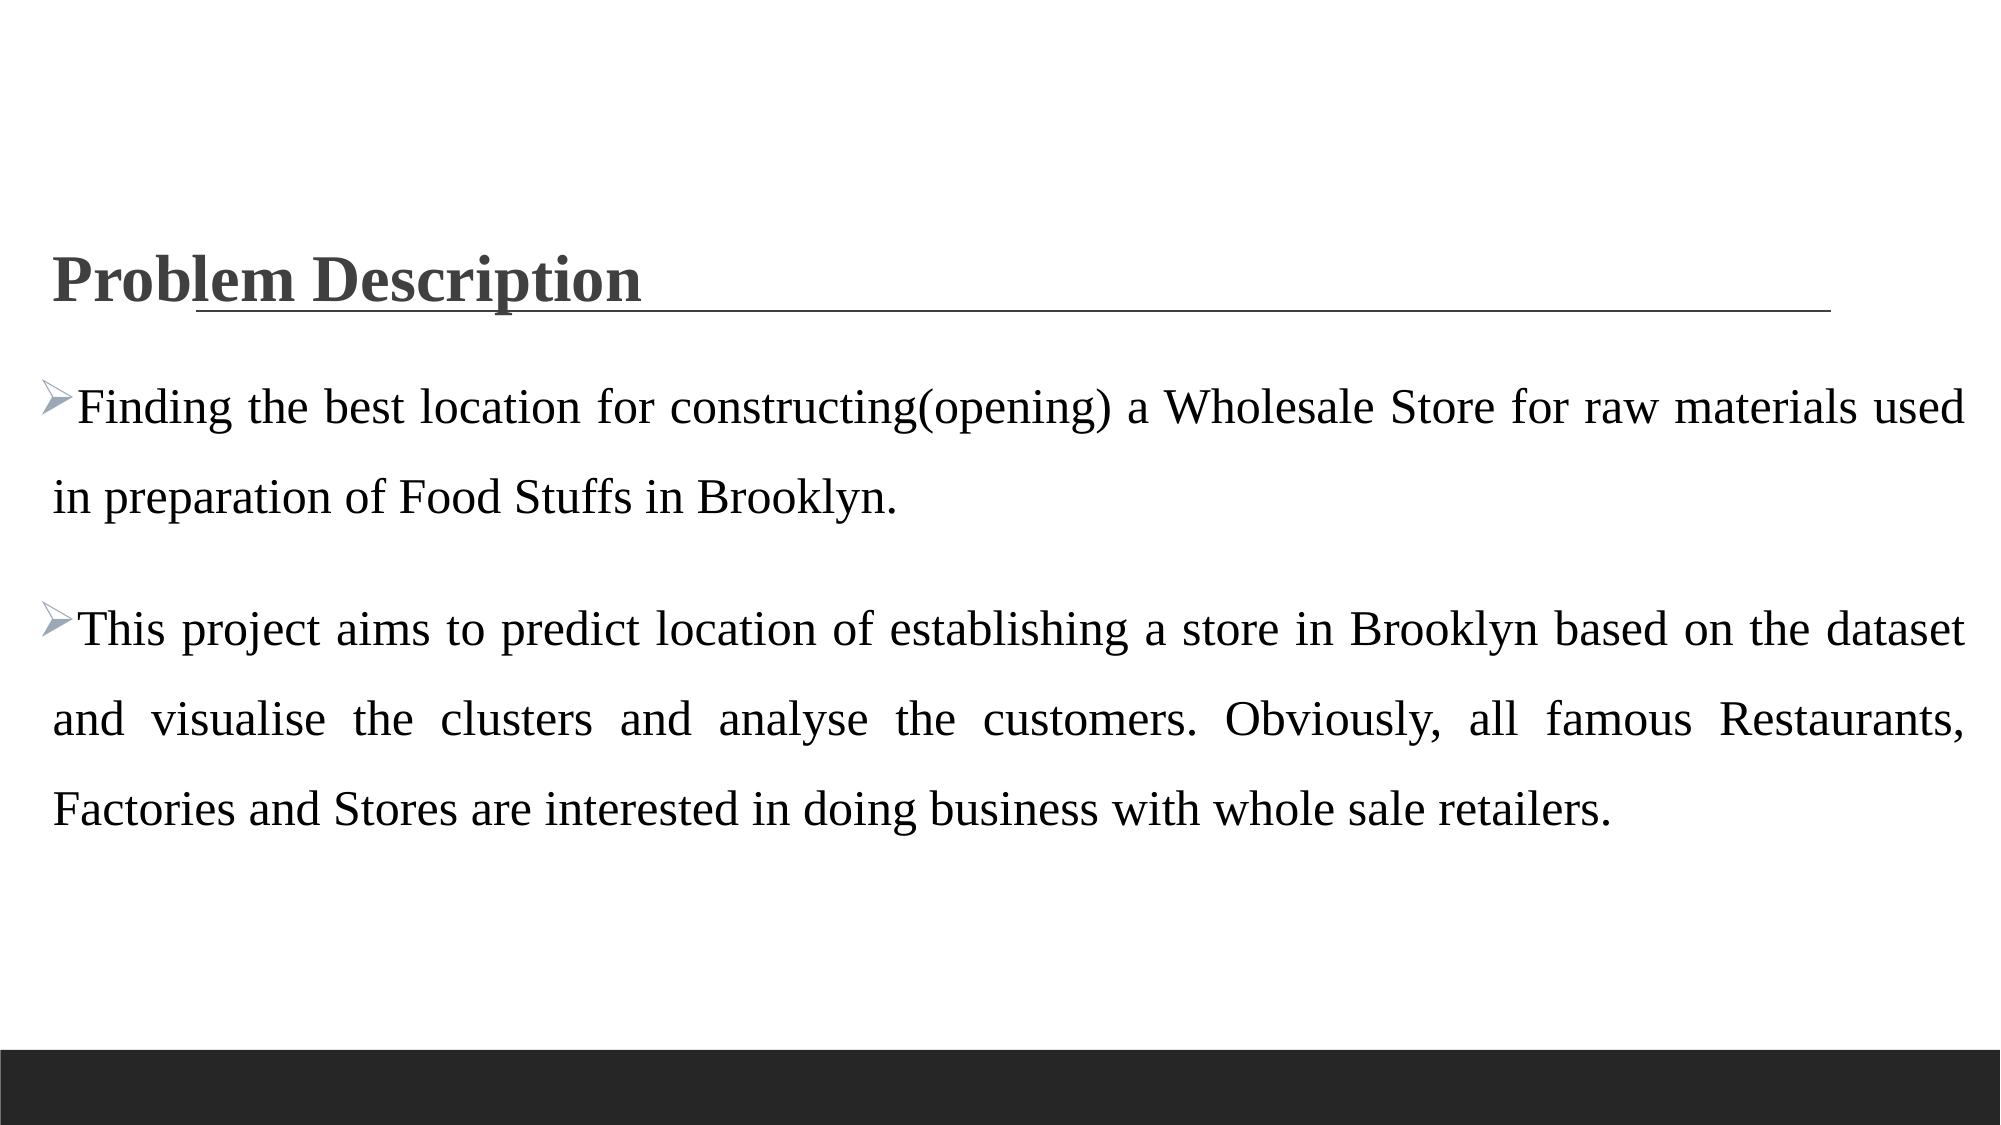

Problem Description
Finding the best location for constructing(opening) a Wholesale Store for raw materials used in preparation of Food Stuffs in Brooklyn.
This project aims to predict location of establishing a store in Brooklyn based on the dataset and visualise the clusters and analyse the customers. Obviously, all famous Restaurants, Factories and Stores are interested in doing business with whole sale retailers.